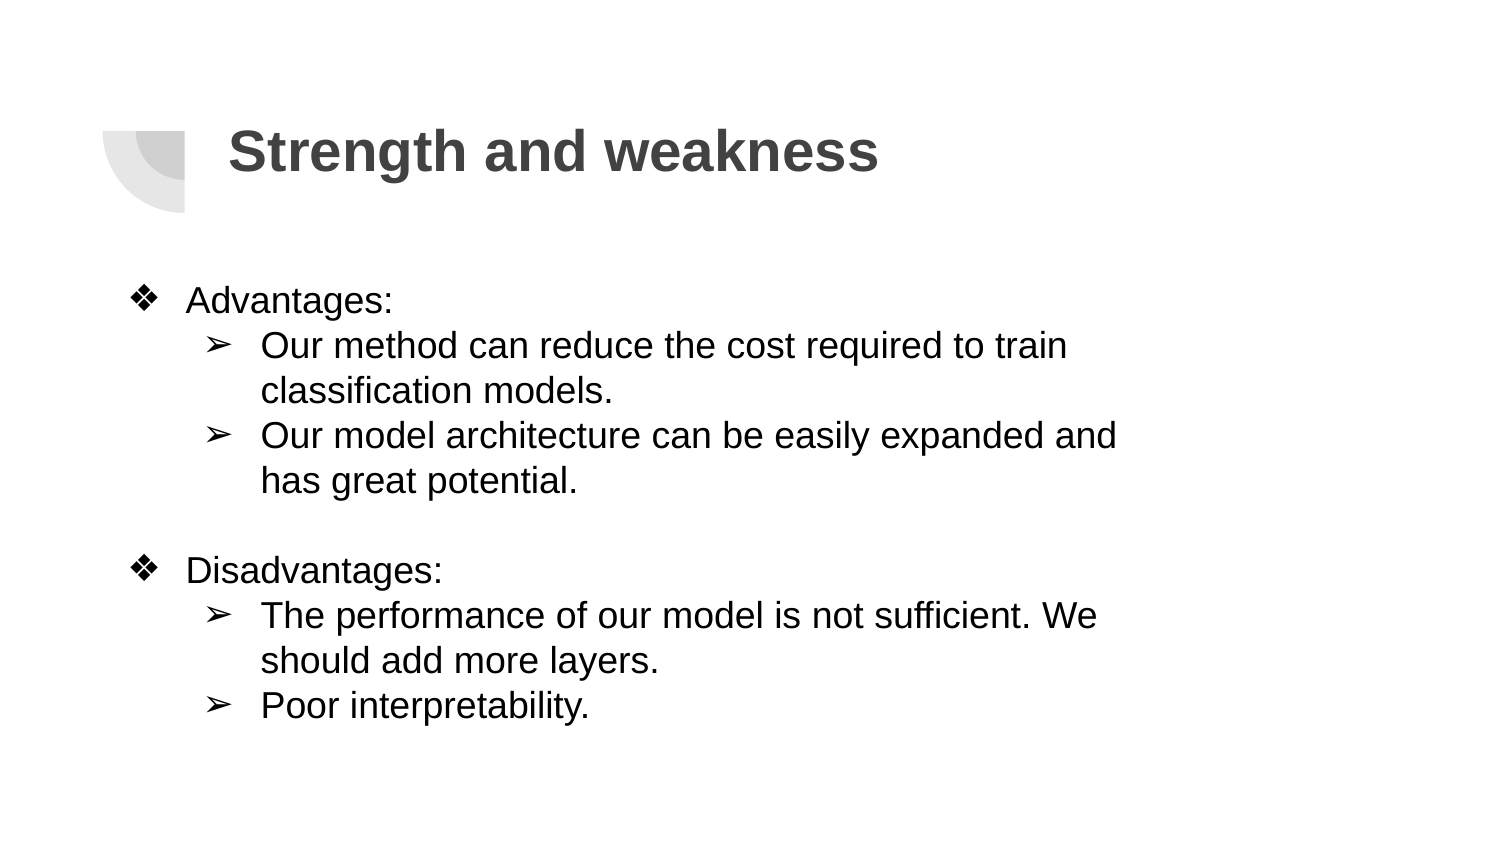

# Strength and weakness
Advantages:
Our method can reduce the cost required to train classification models.
Our model architecture can be easily expanded and has great potential.

Disadvantages:
The performance of our model is not sufficient. We should add more layers.
Poor interpretability.